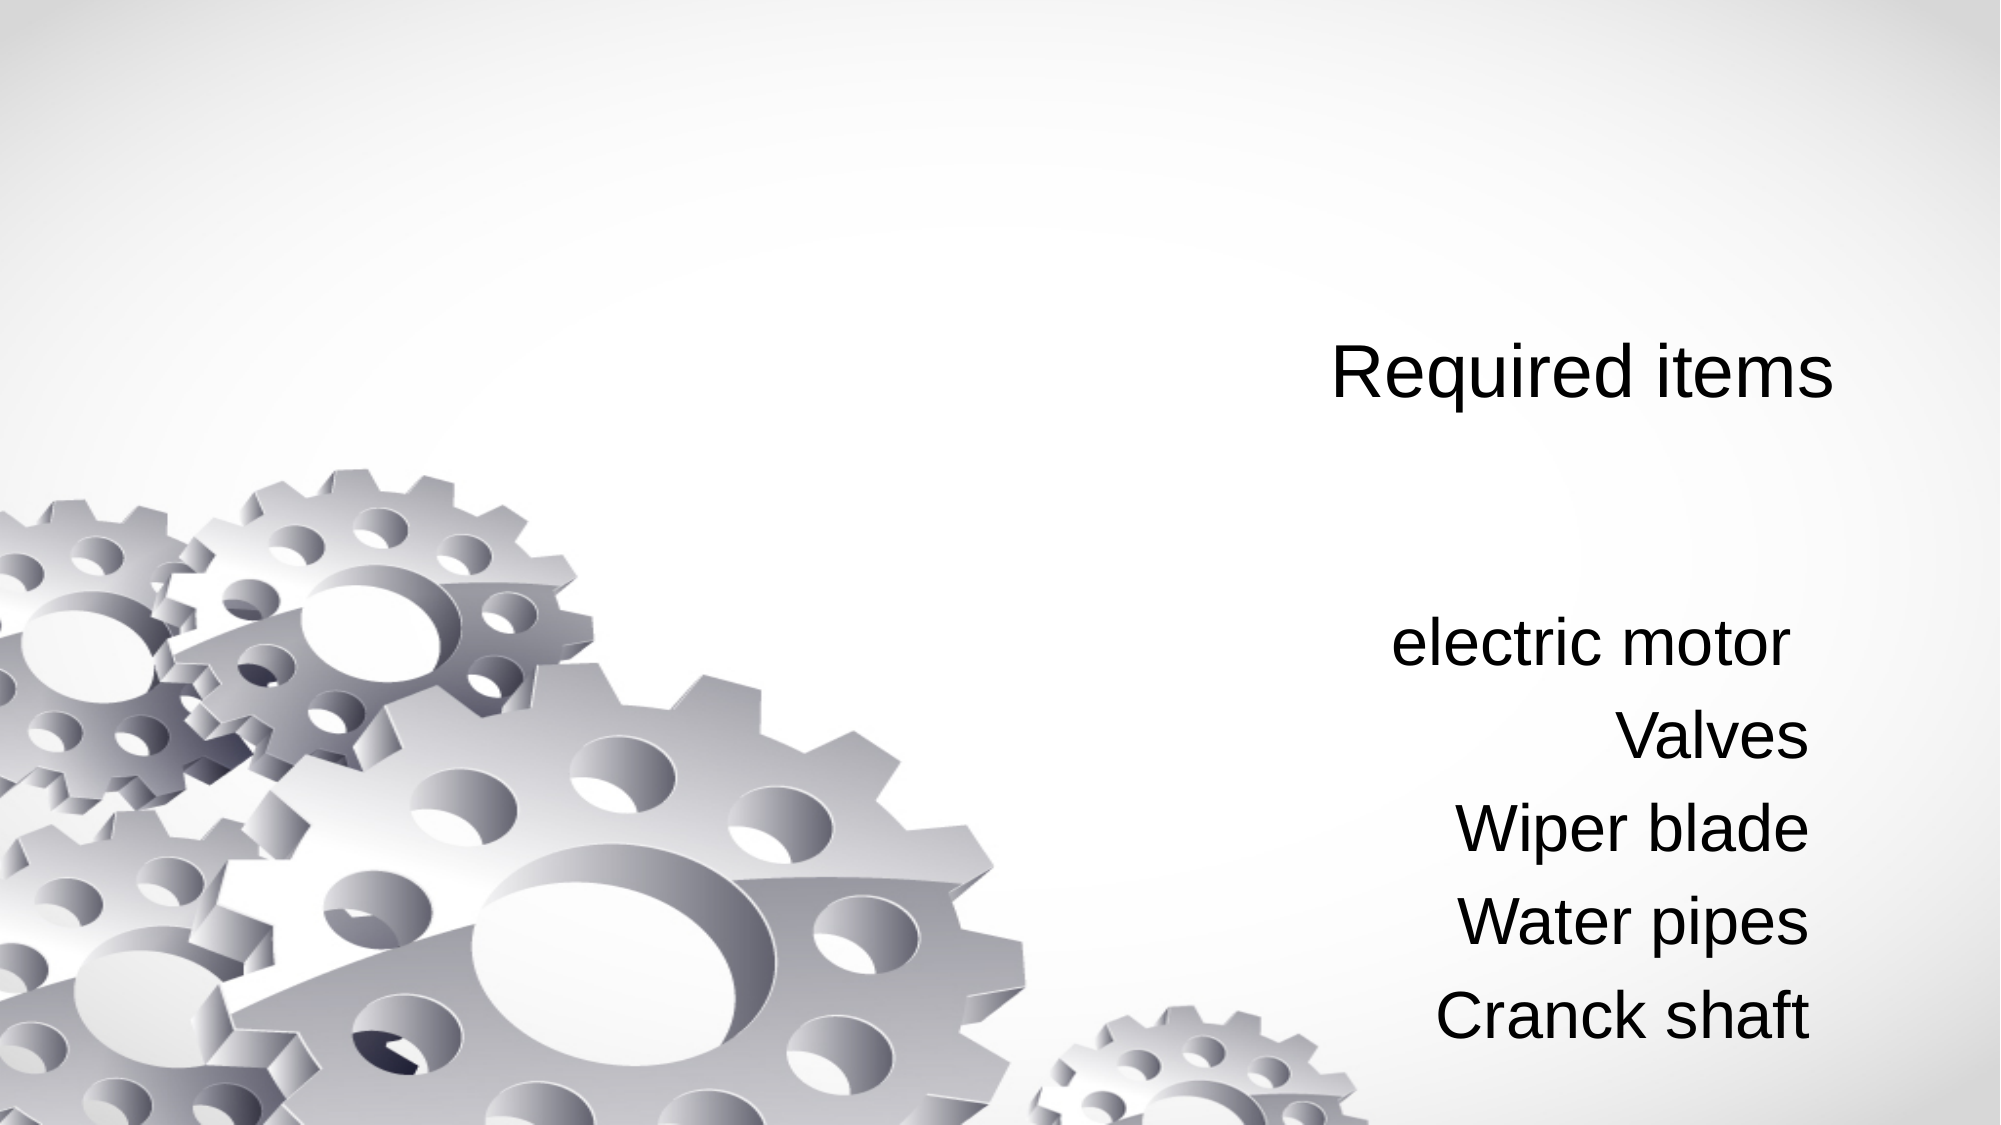

# Required items
electric motor
Valves
Wiper blade
Water pipes
Cranck shaft